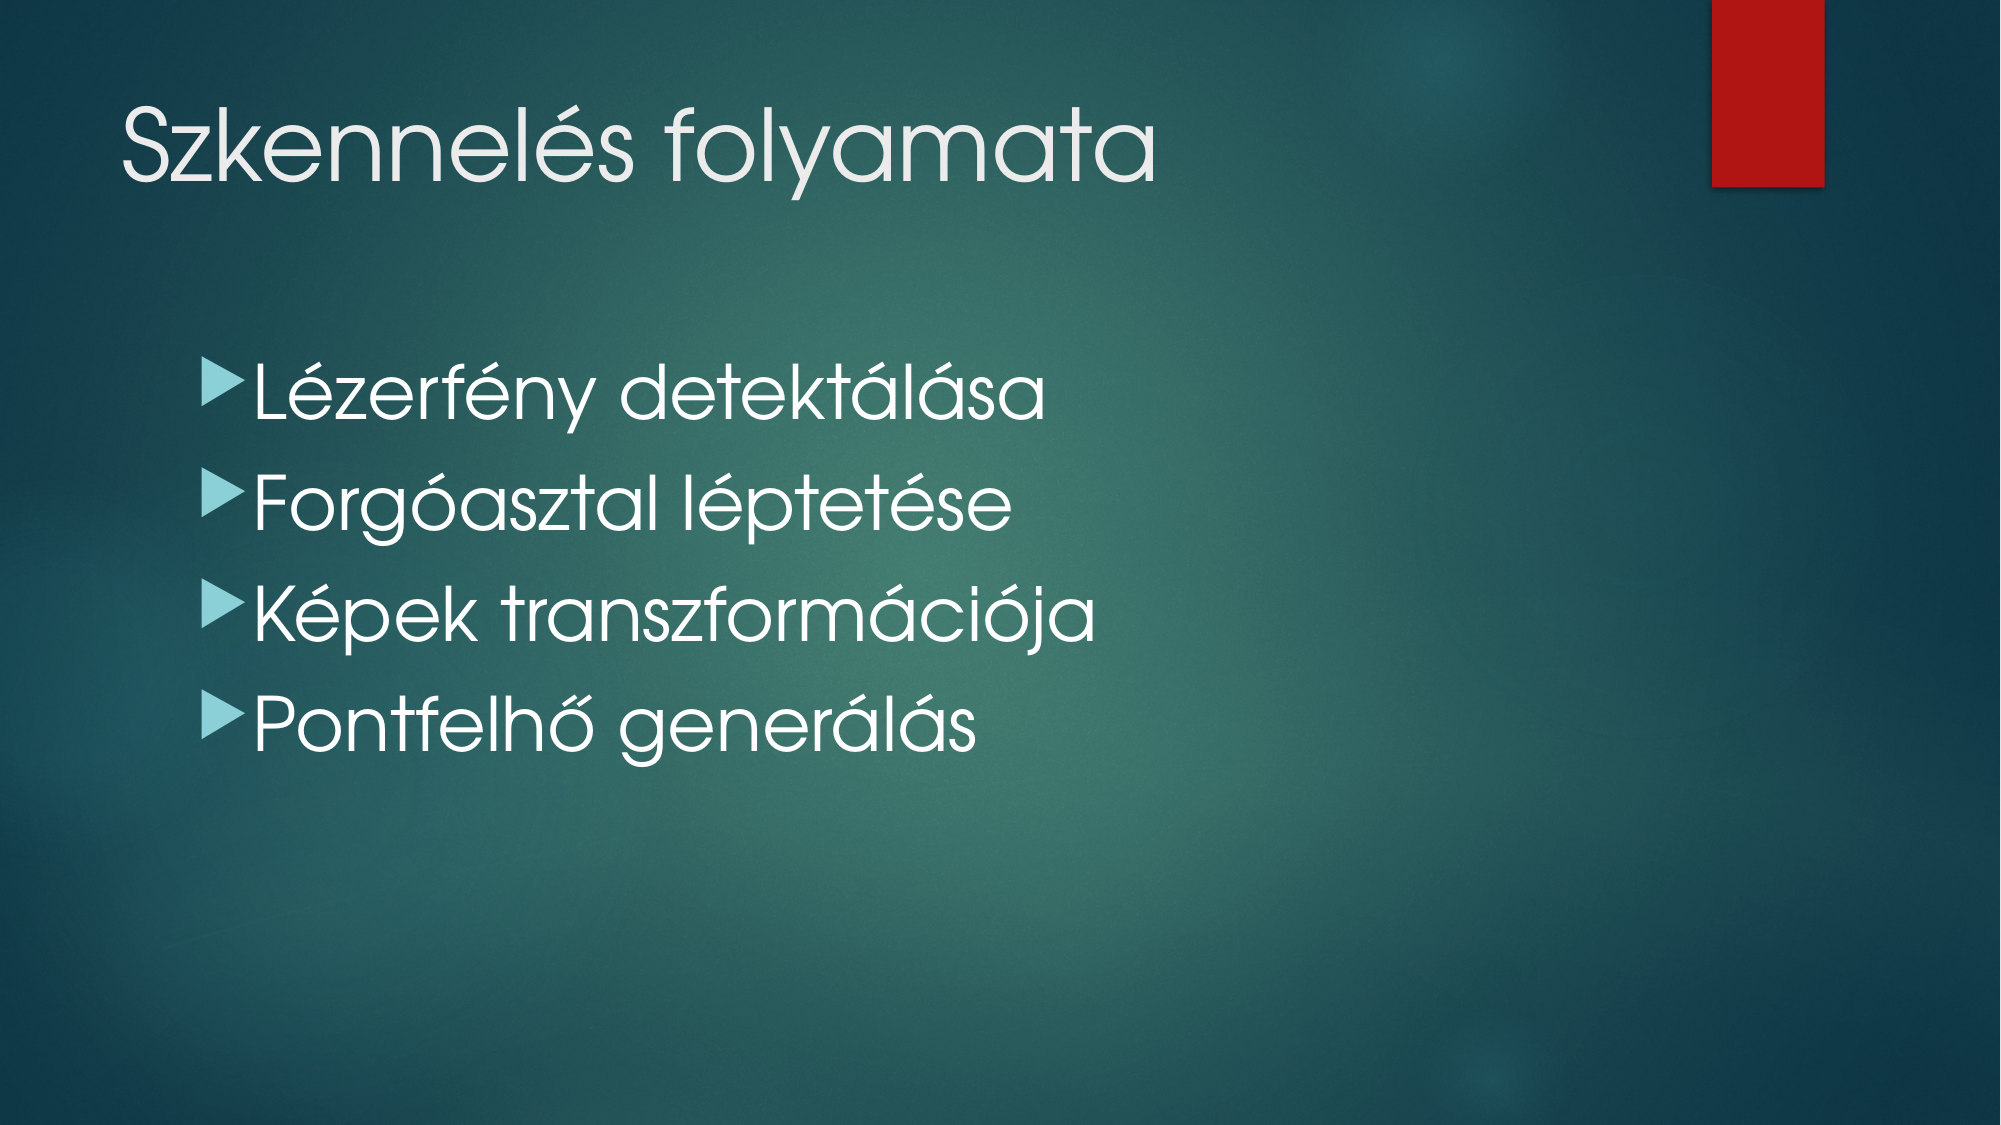

# Szkennelés folyamata
Lézerfény detektálása
Forgóasztal léptetése
Képek transzformációja
Pontfelhő generálás